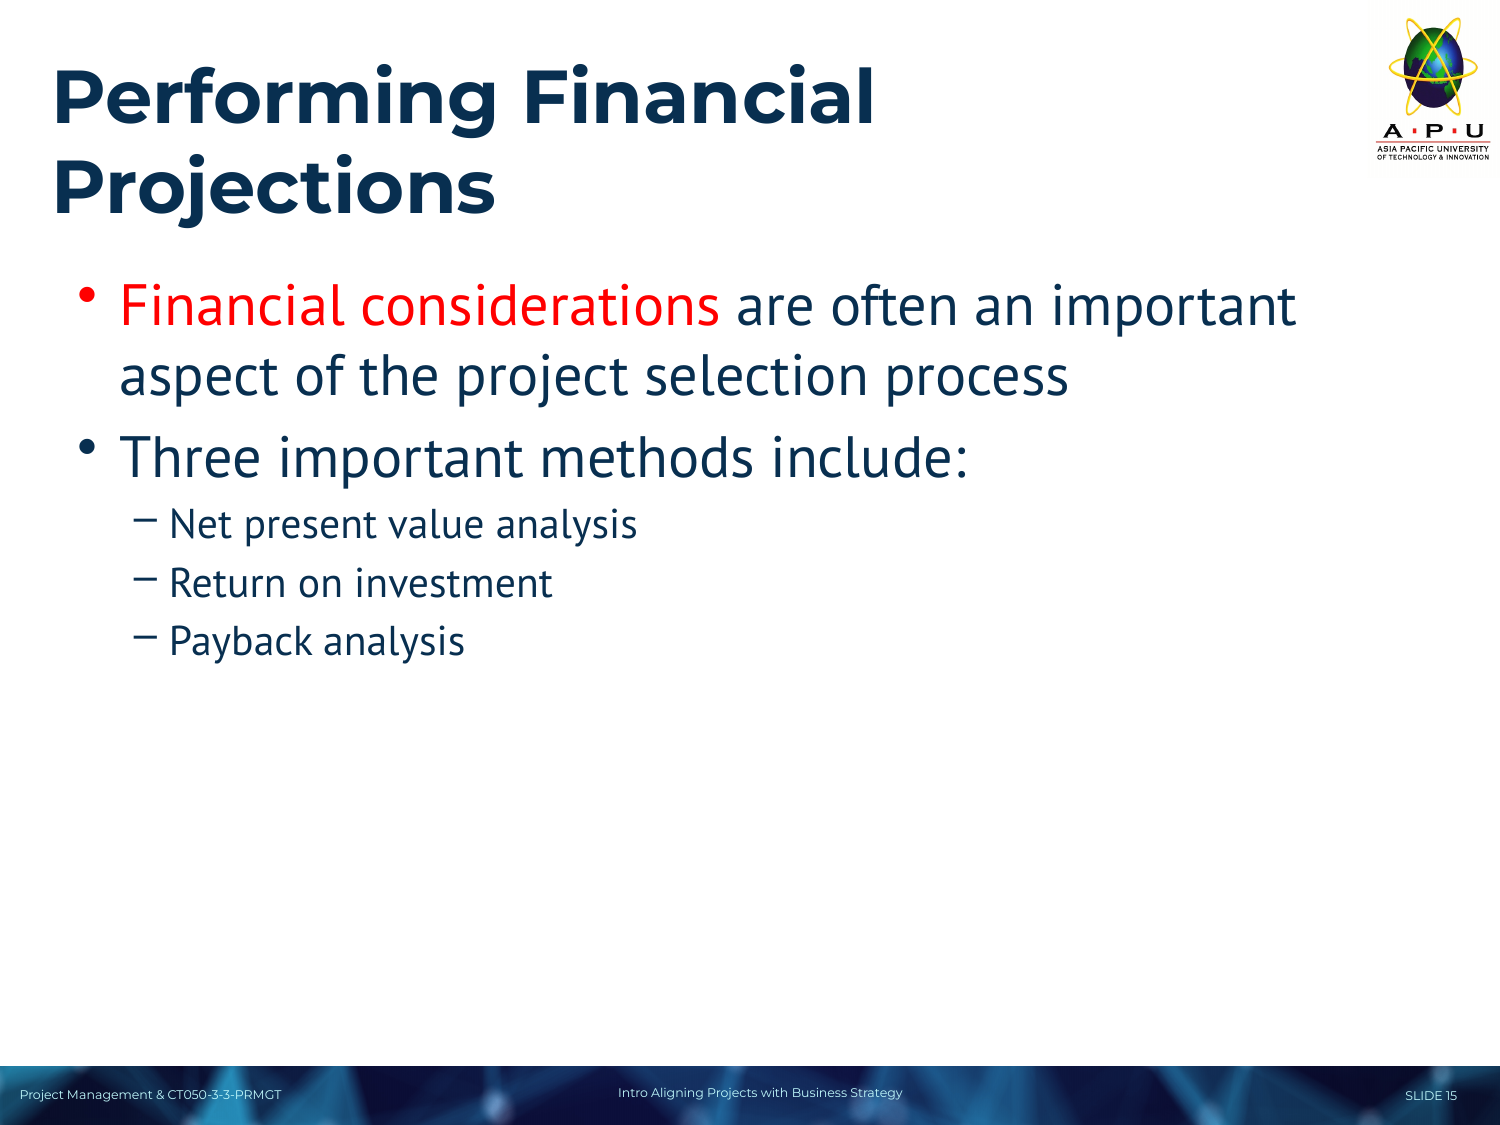

# Performing Financial Projections
Financial considerations are often an important aspect of the project selection process
Three important methods include:
Net present value analysis
Return on investment
Payback analysis